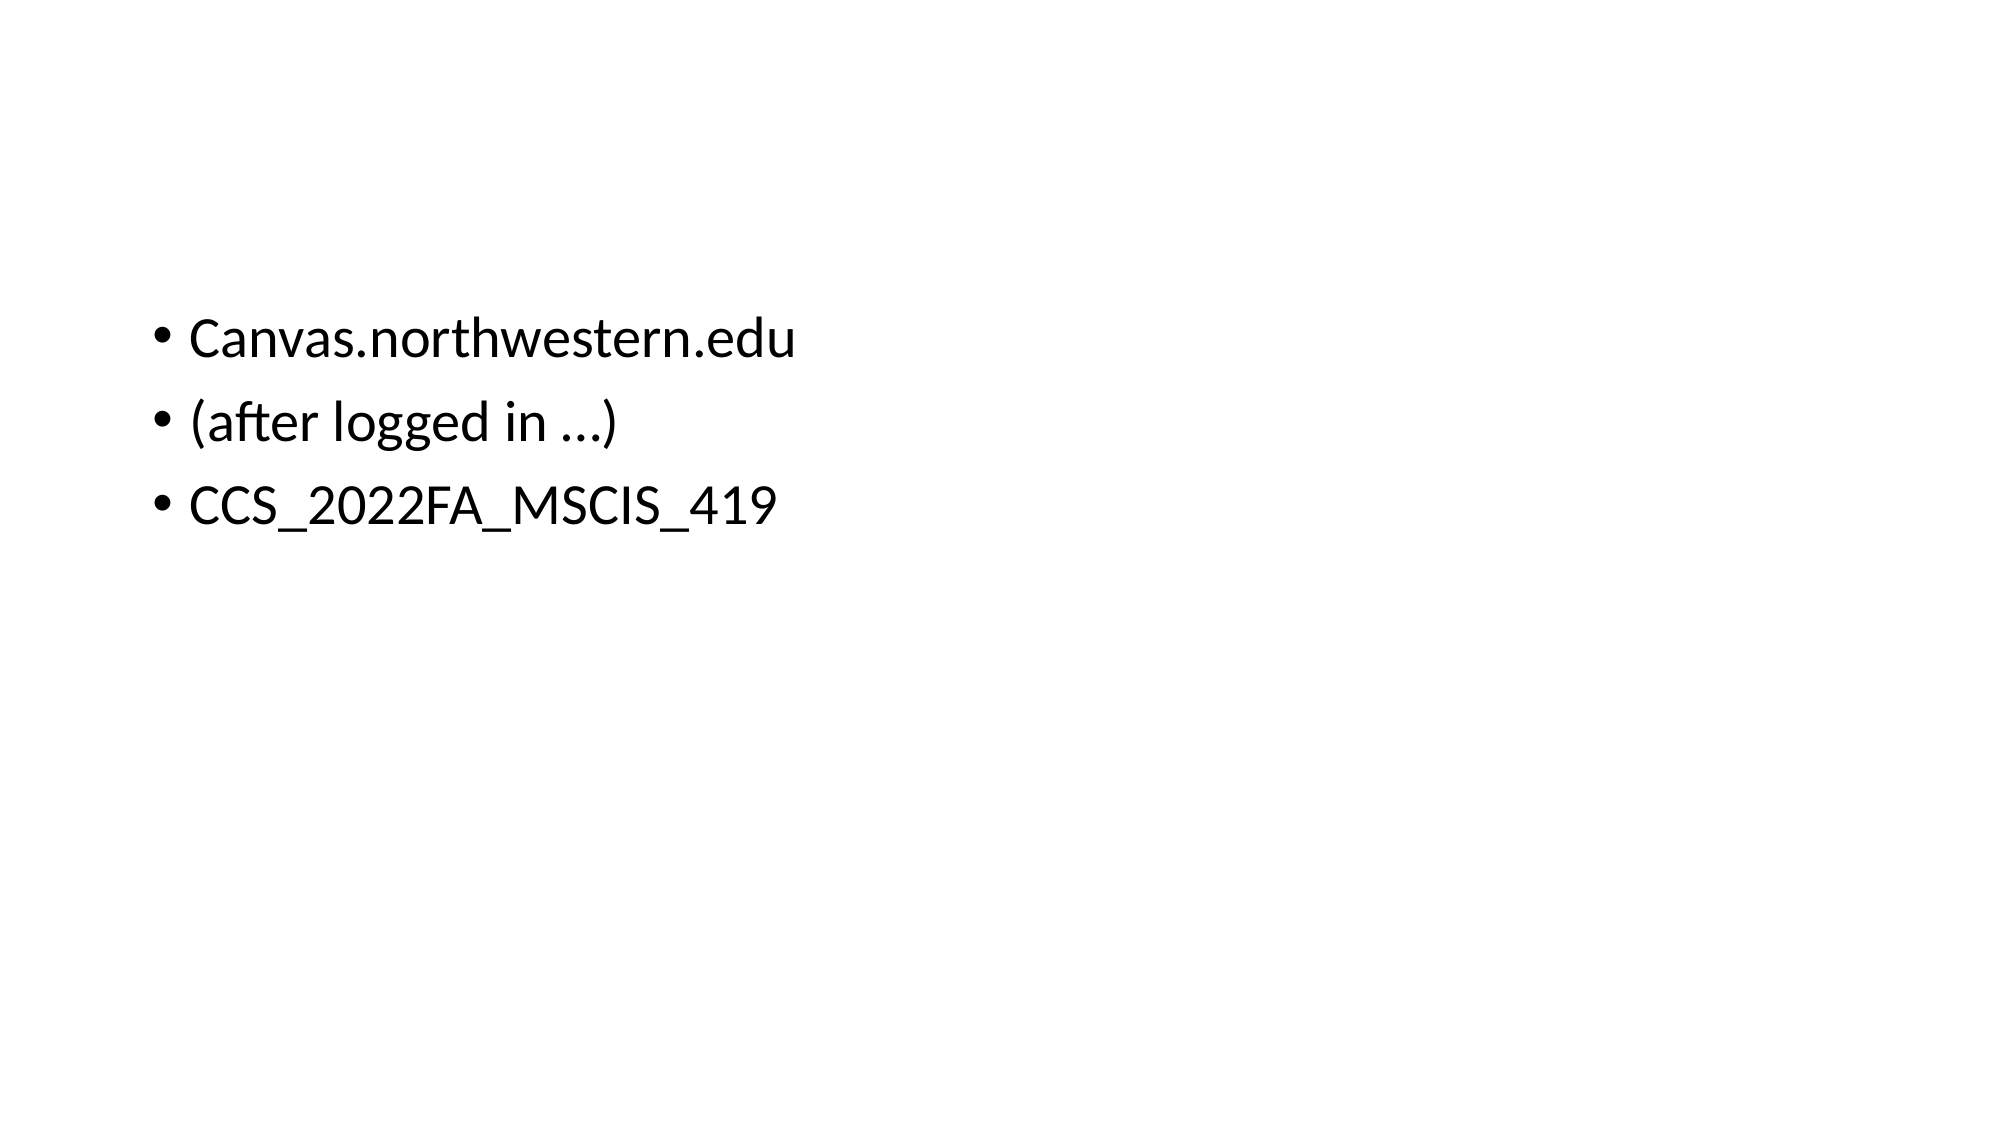

#
Canvas.northwestern.edu
(after logged in …)
CCS_2022FA_MSCIS_419